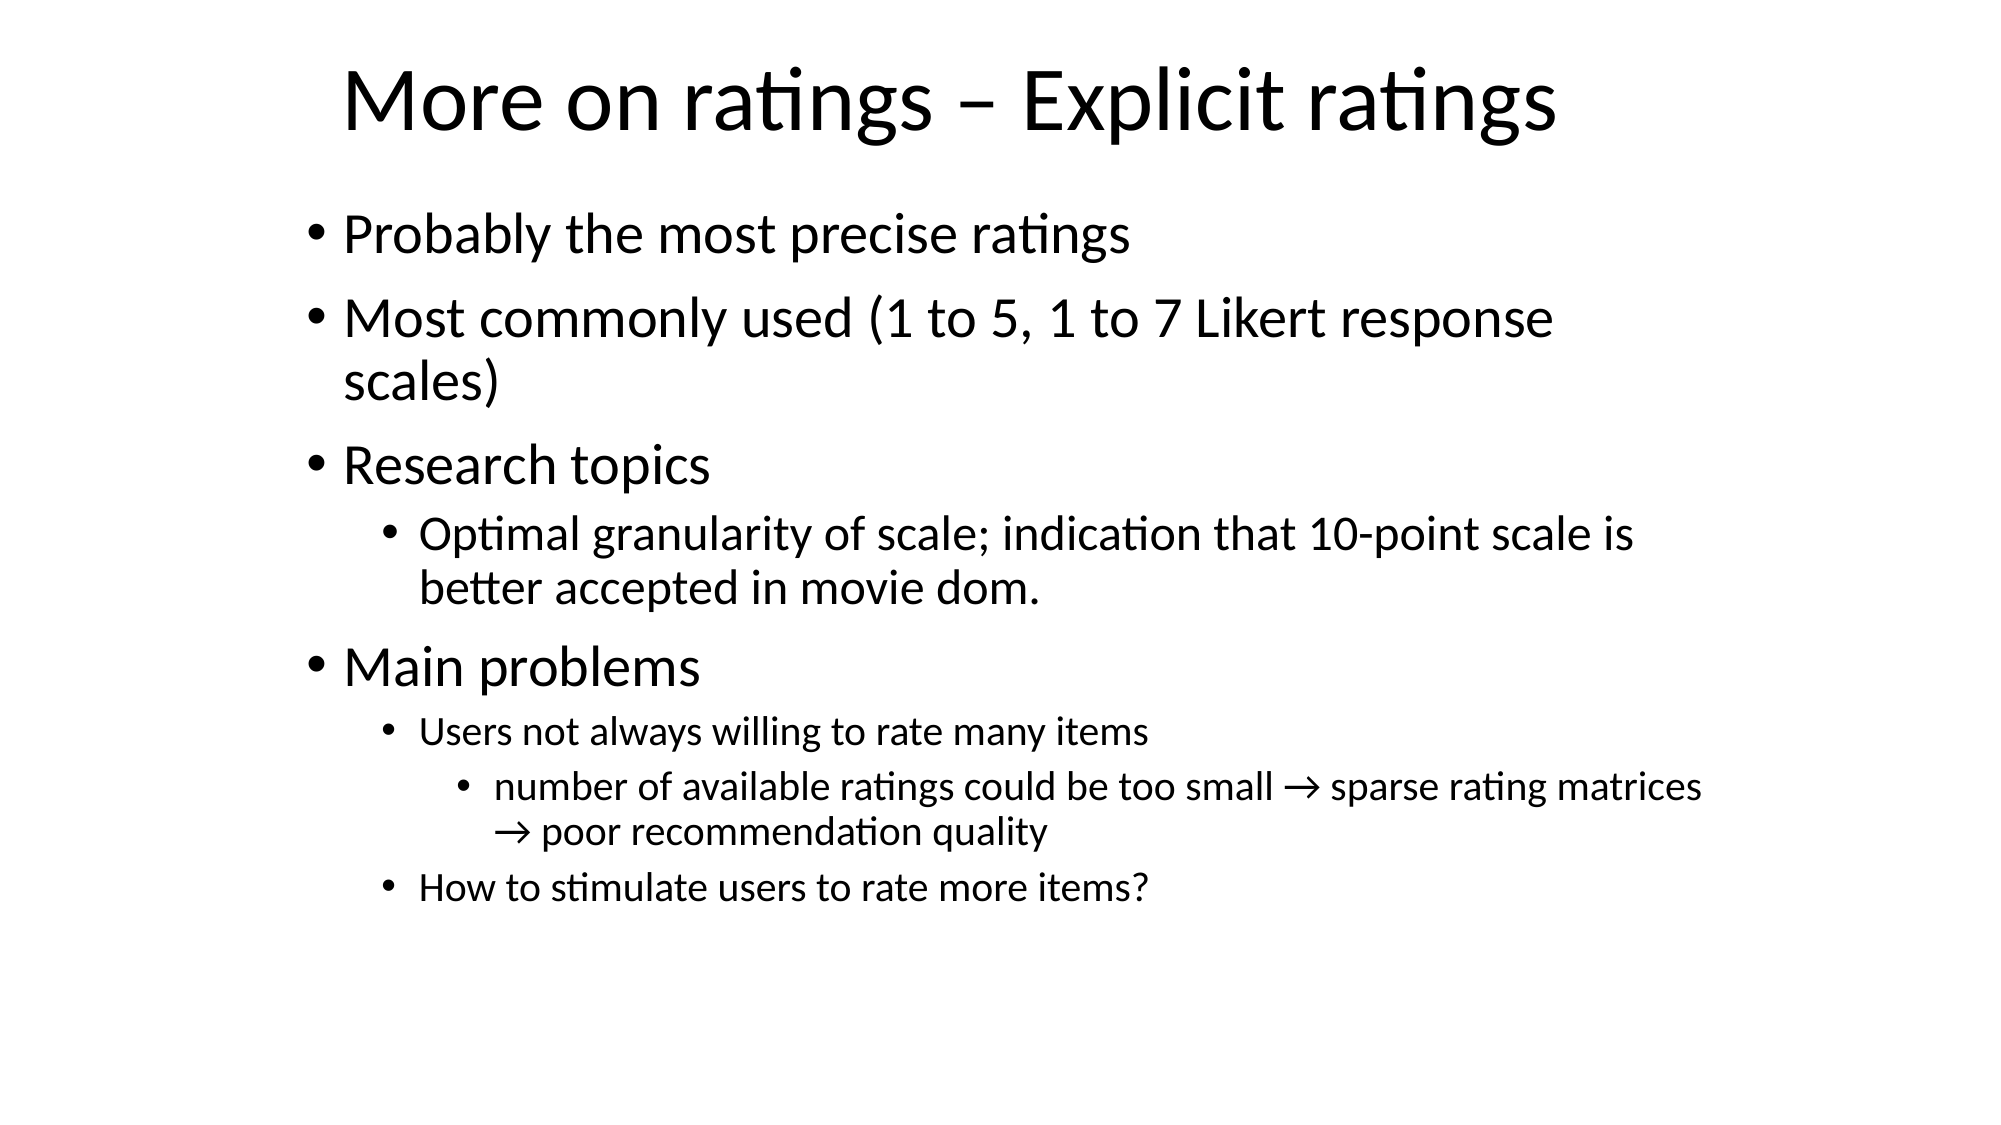

# More on ratings – Explicit ratings
Probably the most precise ratings
Most commonly used (1 to 5, 1 to 7 Likert response scales)
Research topics
Optimal granularity of scale; indication that 10-point scale is better accepted in movie dom.
Main problems
Users not always willing to rate many items
number of available ratings could be too small → sparse rating matrices → poor recommendation quality
How to stimulate users to rate more items?